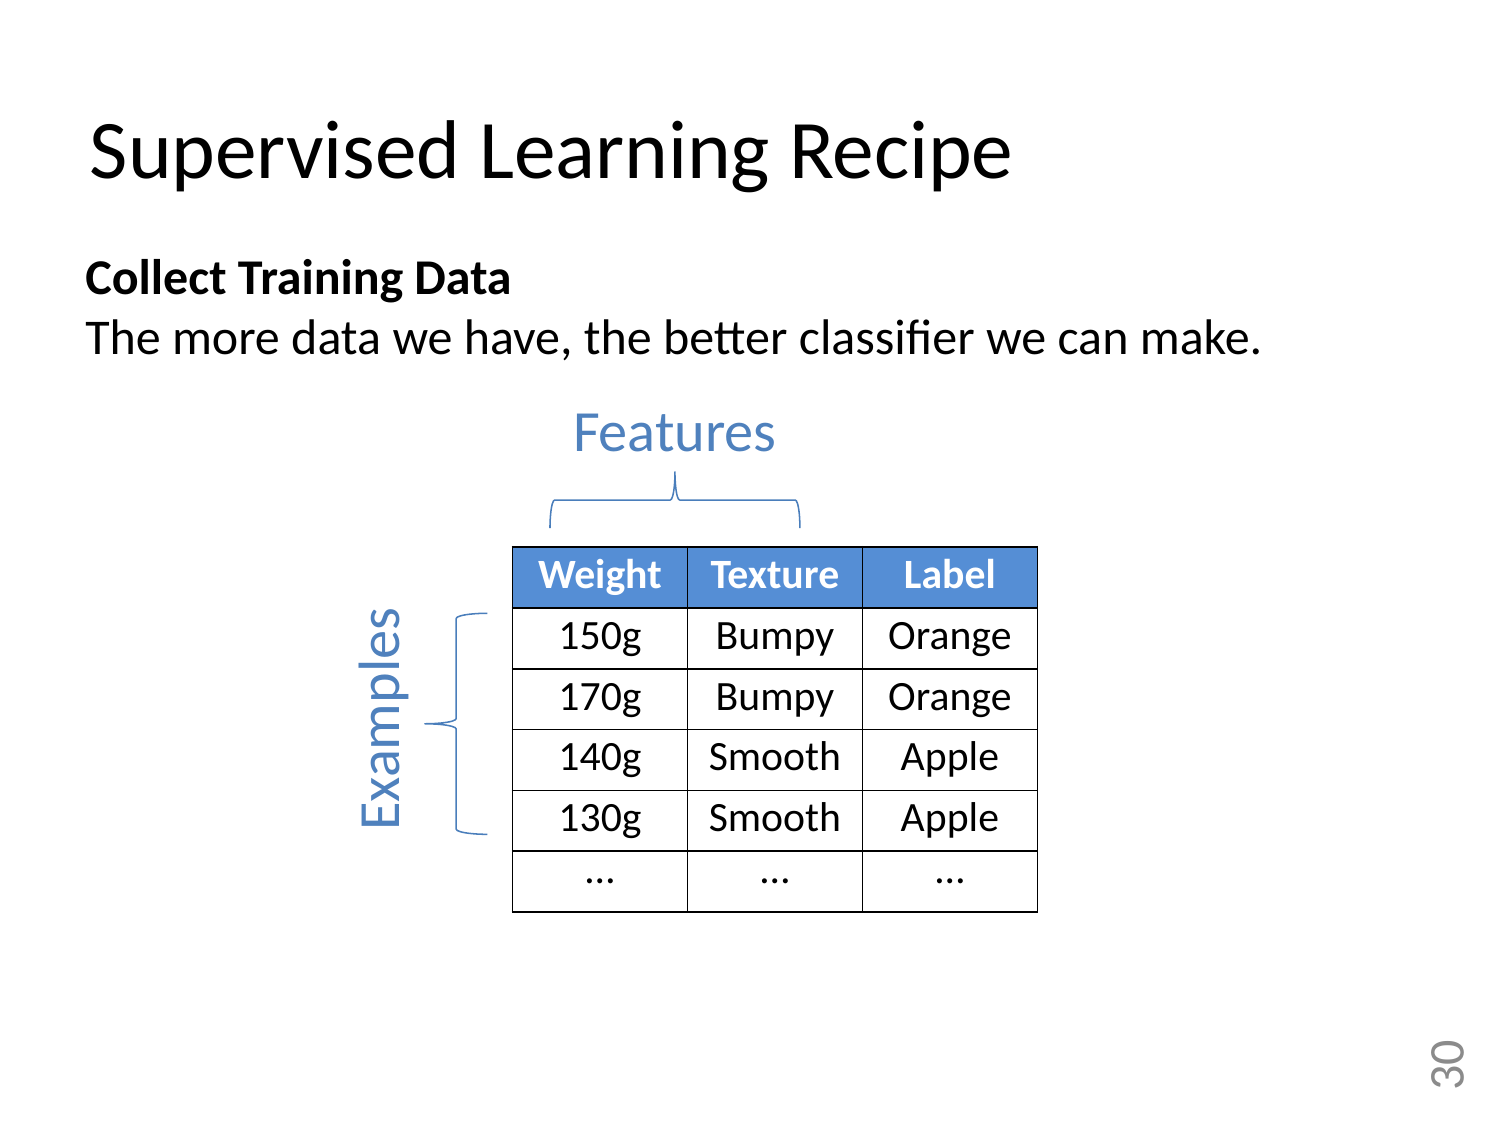

Supervised Learning Recipe
Collect Training Data
The more data we have, the better classifier we can make.

Features
| Weight | Texture | Label |
| --- | --- | --- |
| 150g | Bumpy | Orange |
| 170g | Bumpy | Orange |
| 140g | Smooth | Apple |
| 130g | Smooth | Apple |
| … | … | … |

Examples
30